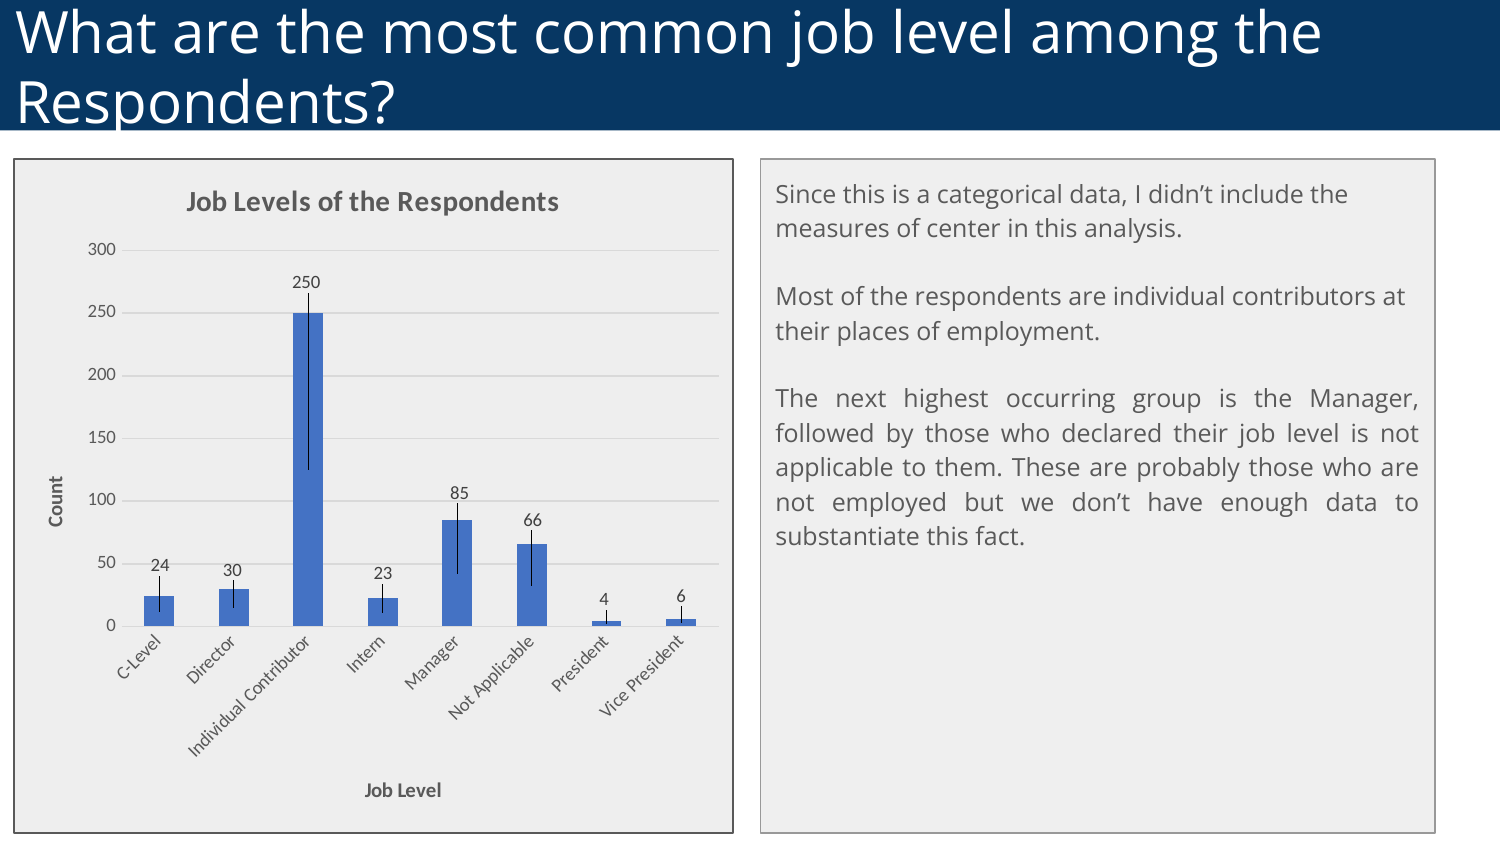

# What are the most common job level among the Respondents?

### Chart: Job Levels of the Respondents

| Category | Total |
|---|---|
| C-Level | 24.0 |
| Director | 30.0 |
| Individual Contributor | 250.0 |
| Intern | 23.0 |
| Manager | 85.0 |
| Not Applicable | 66.0 |
| President | 4.0 |
| Vice President | 6.0 |
Since this is a categorical data, I didn’t include the measures of center in this analysis.
Most of the respondents are individual contributors at their places of employment.
The next highest occurring group is the Manager, followed by those who declared their job level is not applicable to them. These are probably those who are not employed but we don’t have enough data to substantiate this fact.